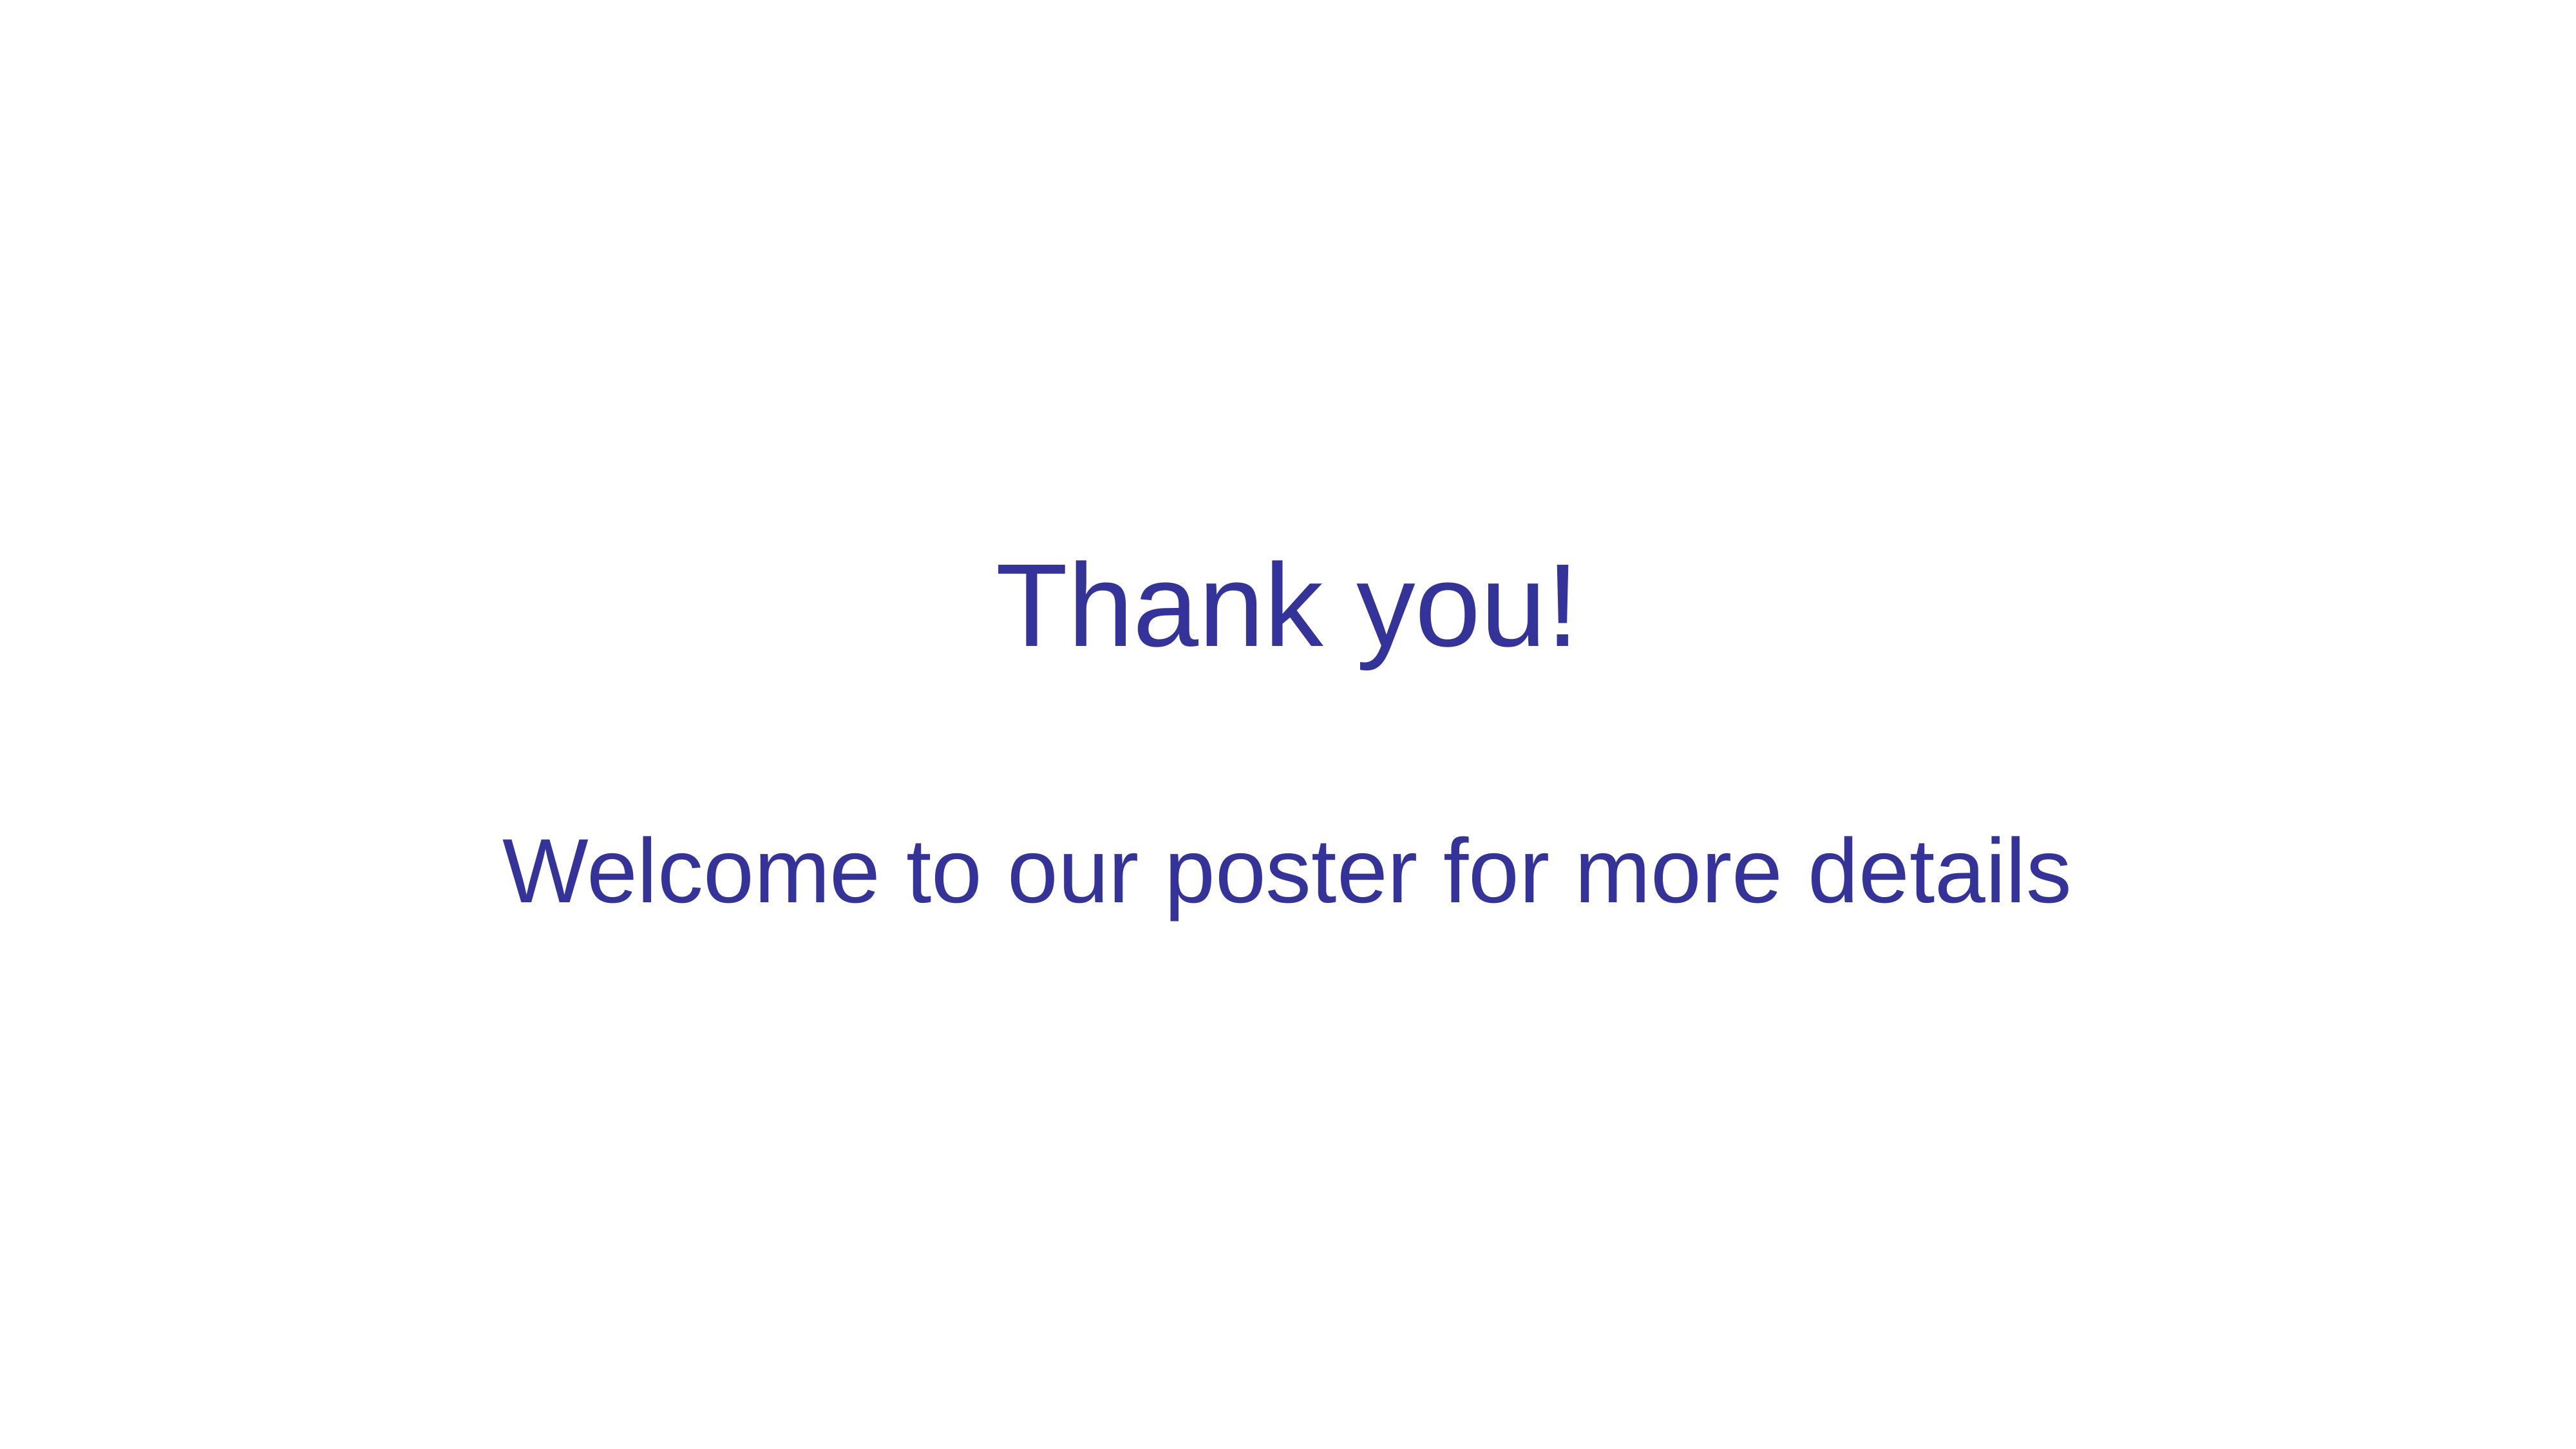

# Thank you! Welcome to our poster for more details